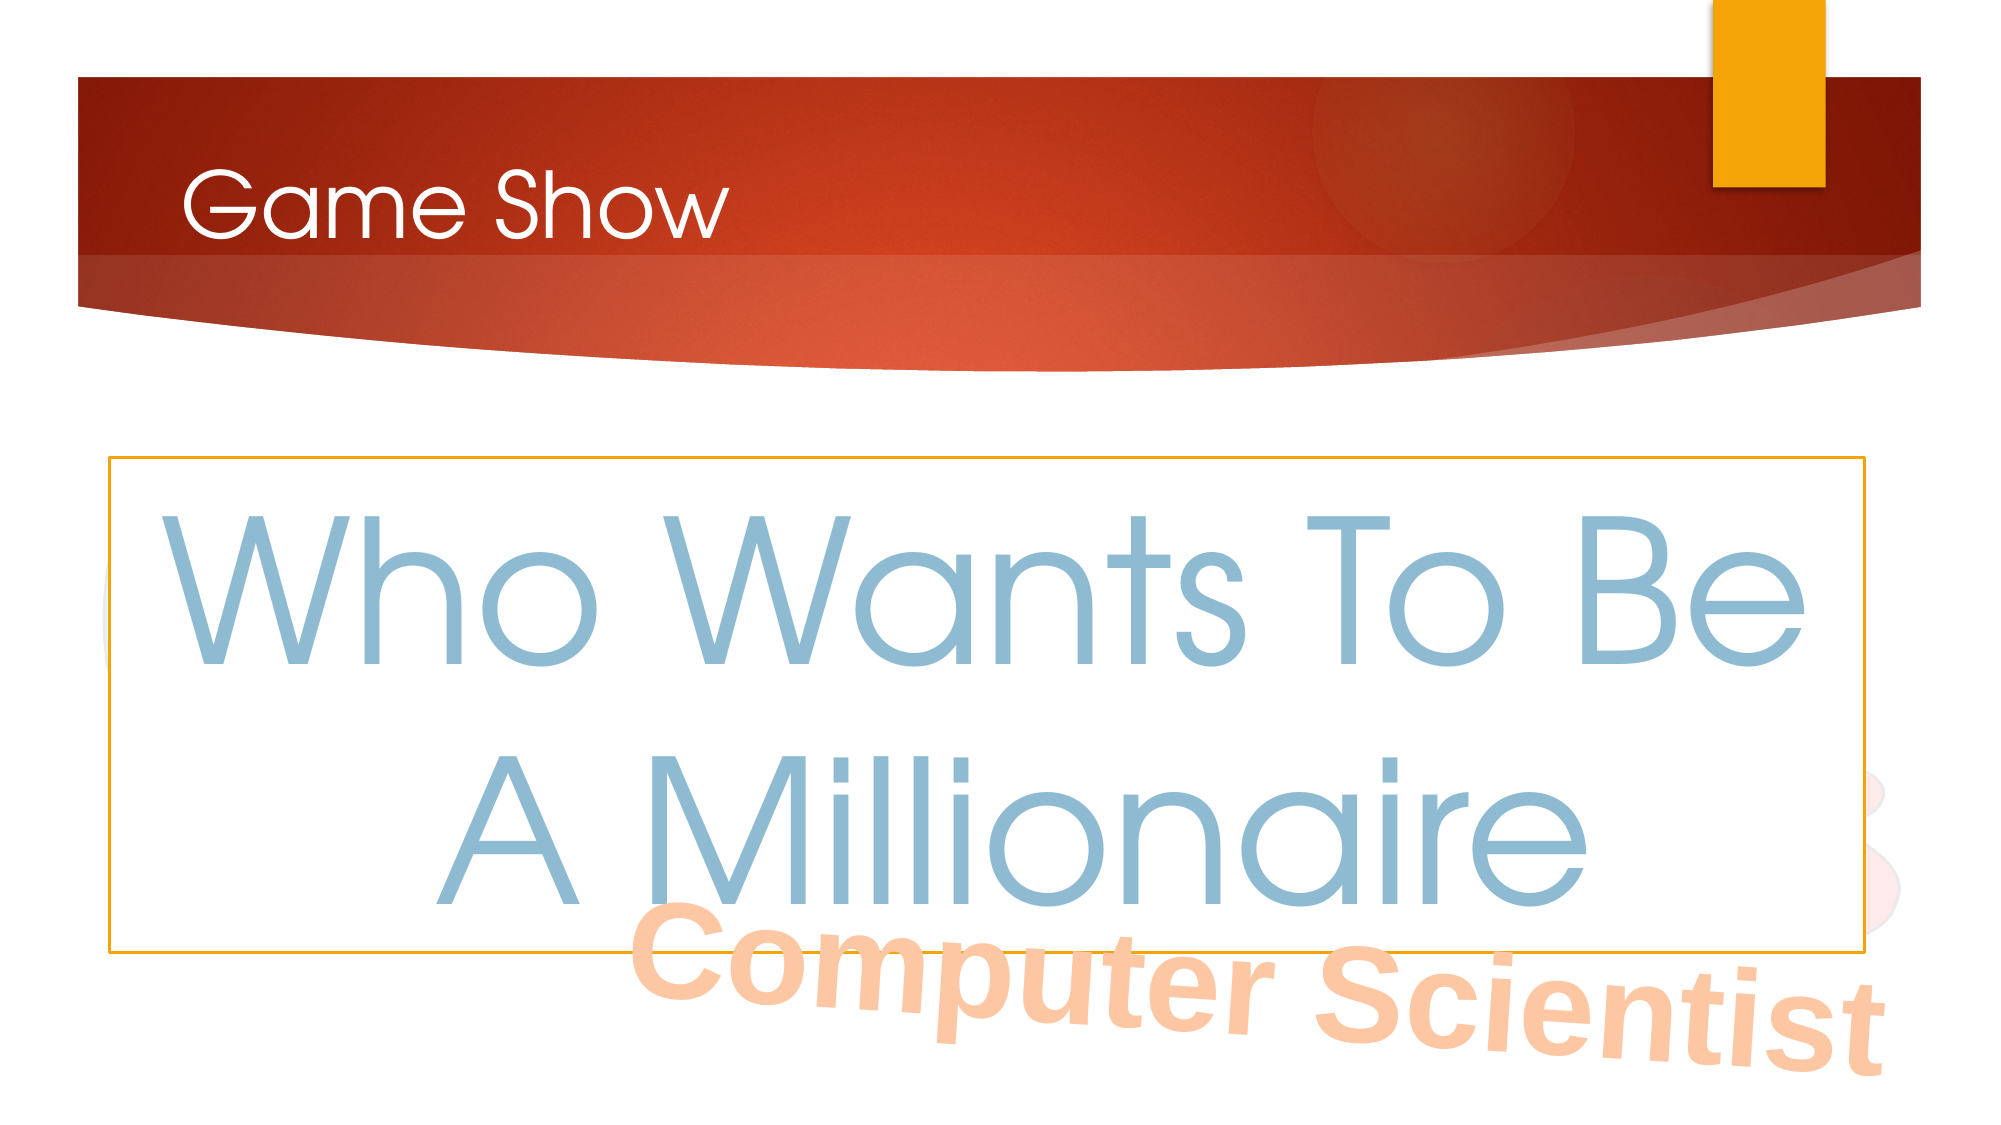

Game Show
Who Wants To Be
 A Millionaire
Computer Scientist